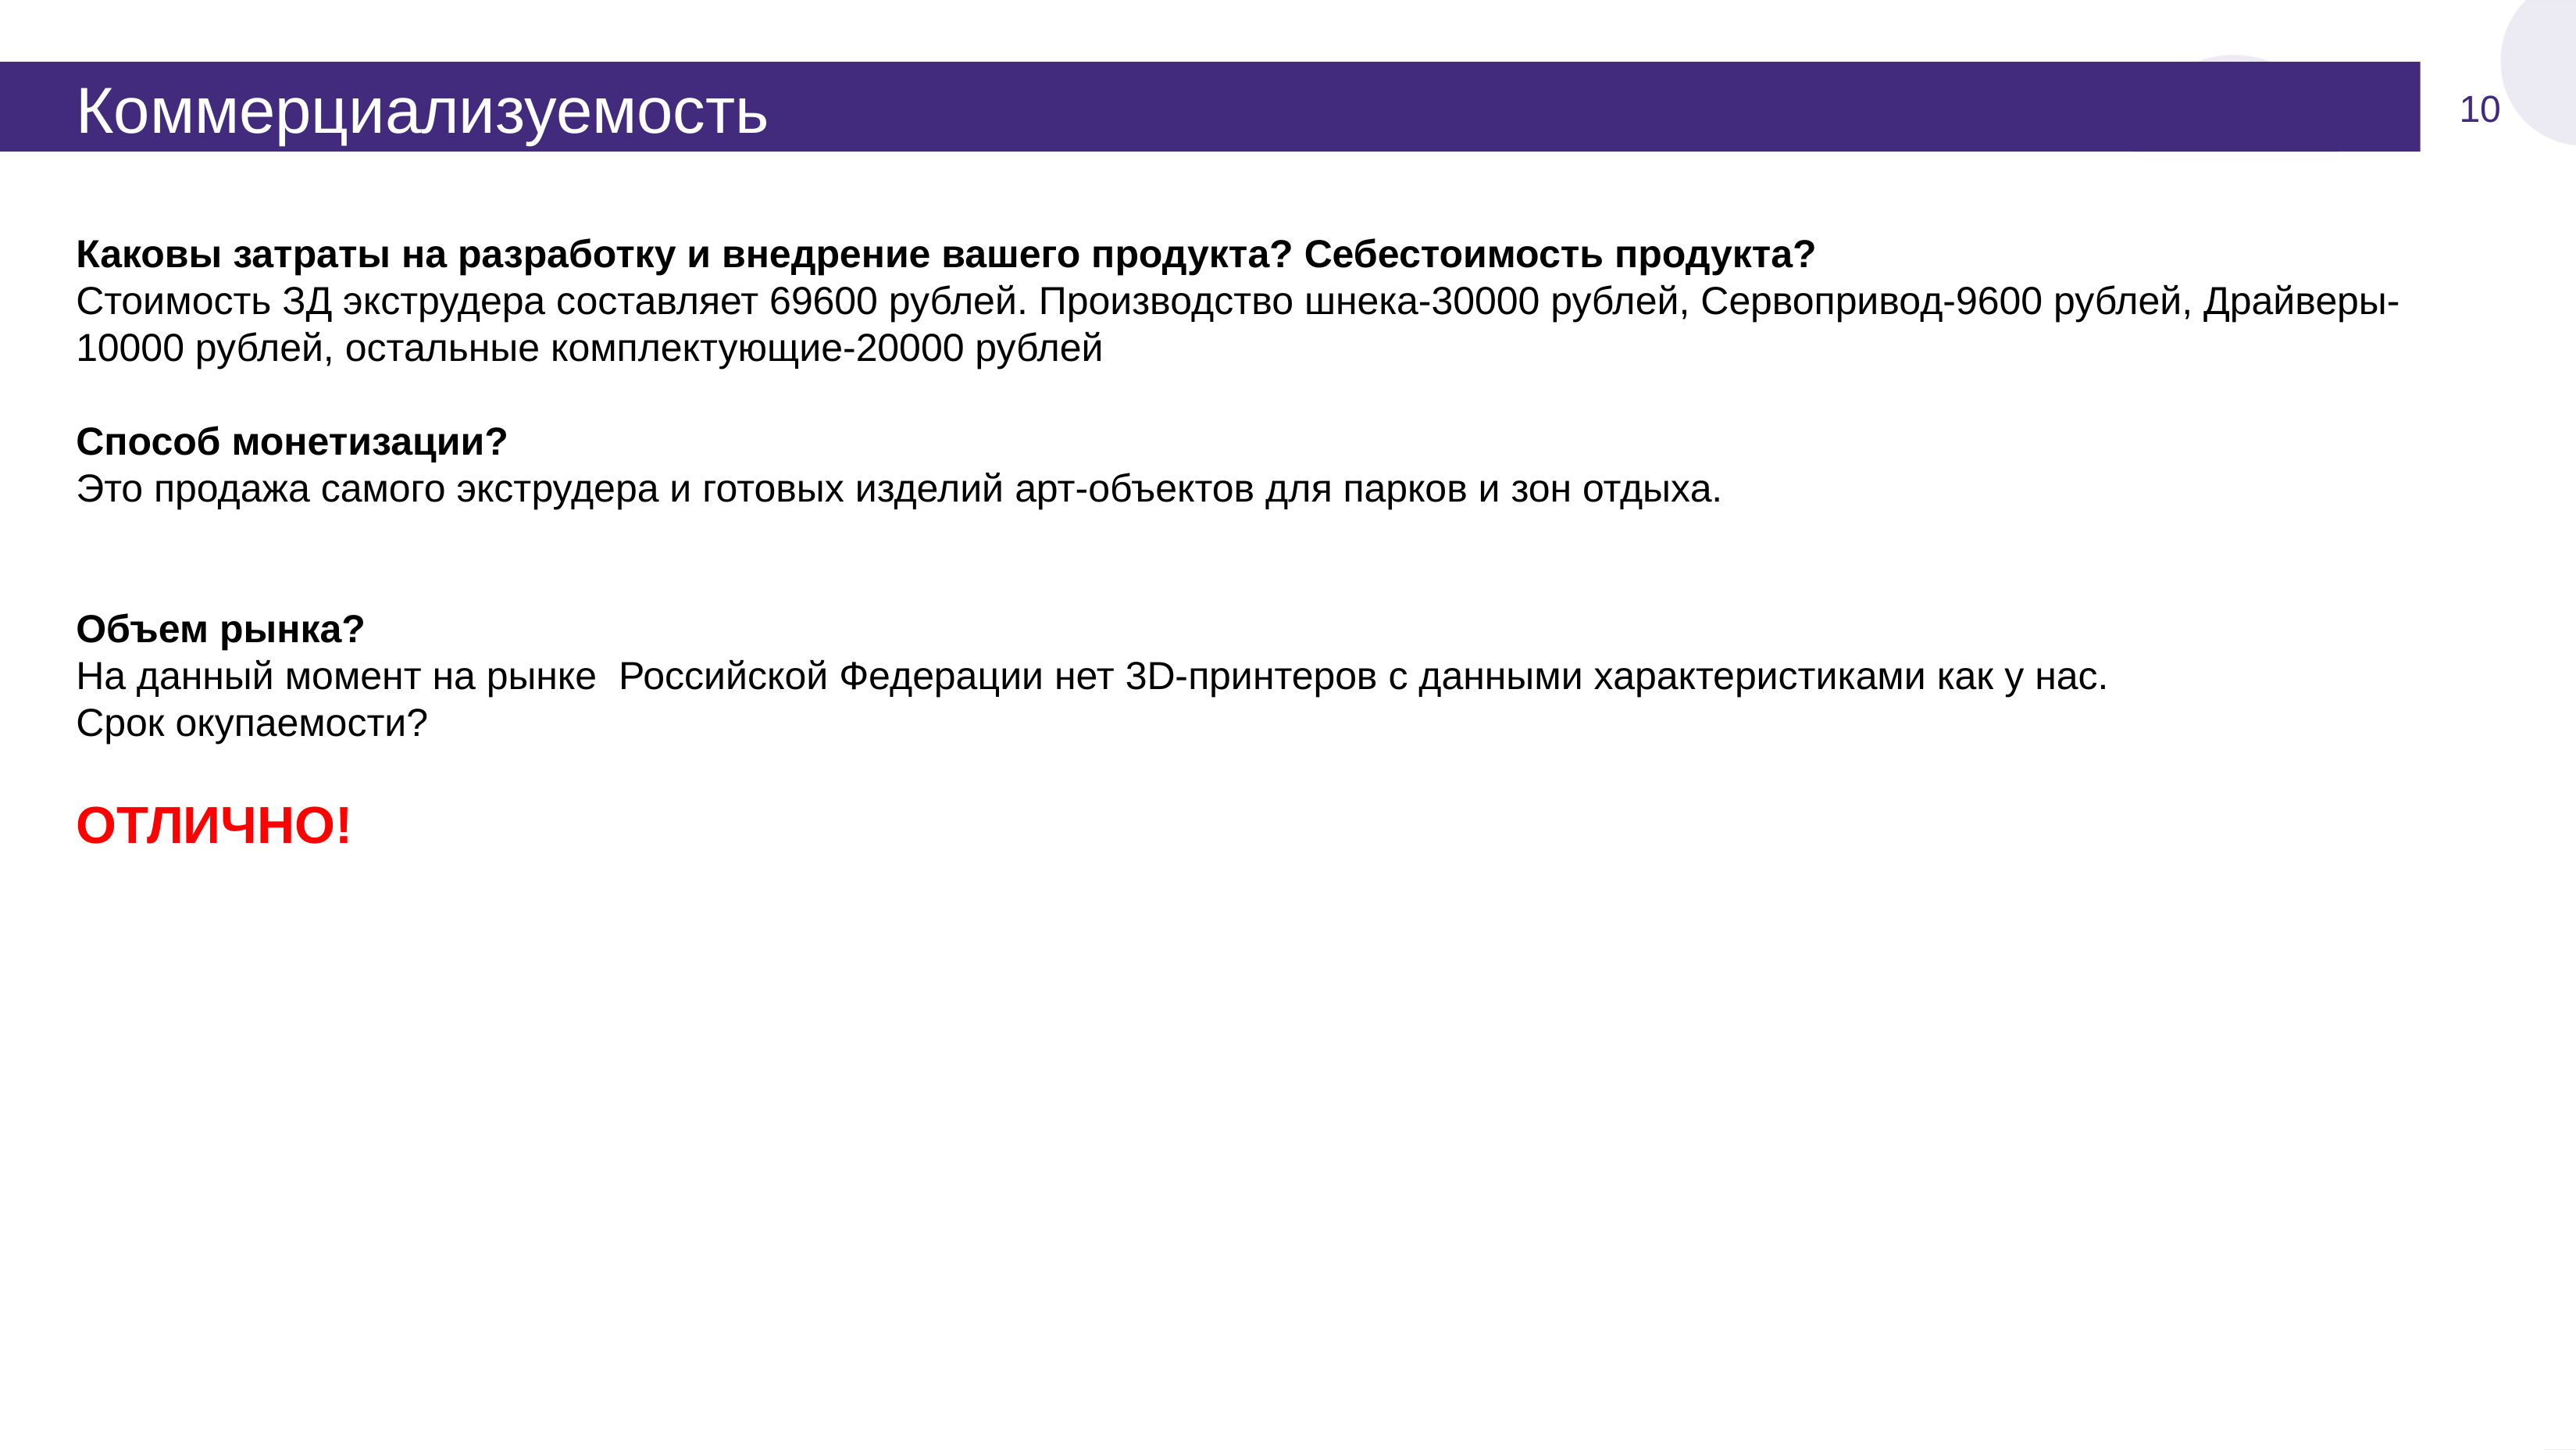

Коммерциализуемость
10
Каковы затраты на разработку и внедрение вашего продукта? Себестоимость продукта?
Стоимость ЗД экструдера составляет 69600 рублей. Производство шнека-30000 рублей, Сервопривод-9600 рублей, Драйверы-10000 рублей, остальные комплектующие-20000 рублей

Способ монетизации?
Это продажа самого экструдера и готовых изделий арт-объектов для парков и зон отдыха.

Объем рынка?
На данный момент на рынке  Российской Федерации нет 3D-принтеров с данными характеристиками как у нас.
Срок окупаемости?

ОТЛИЧНО!